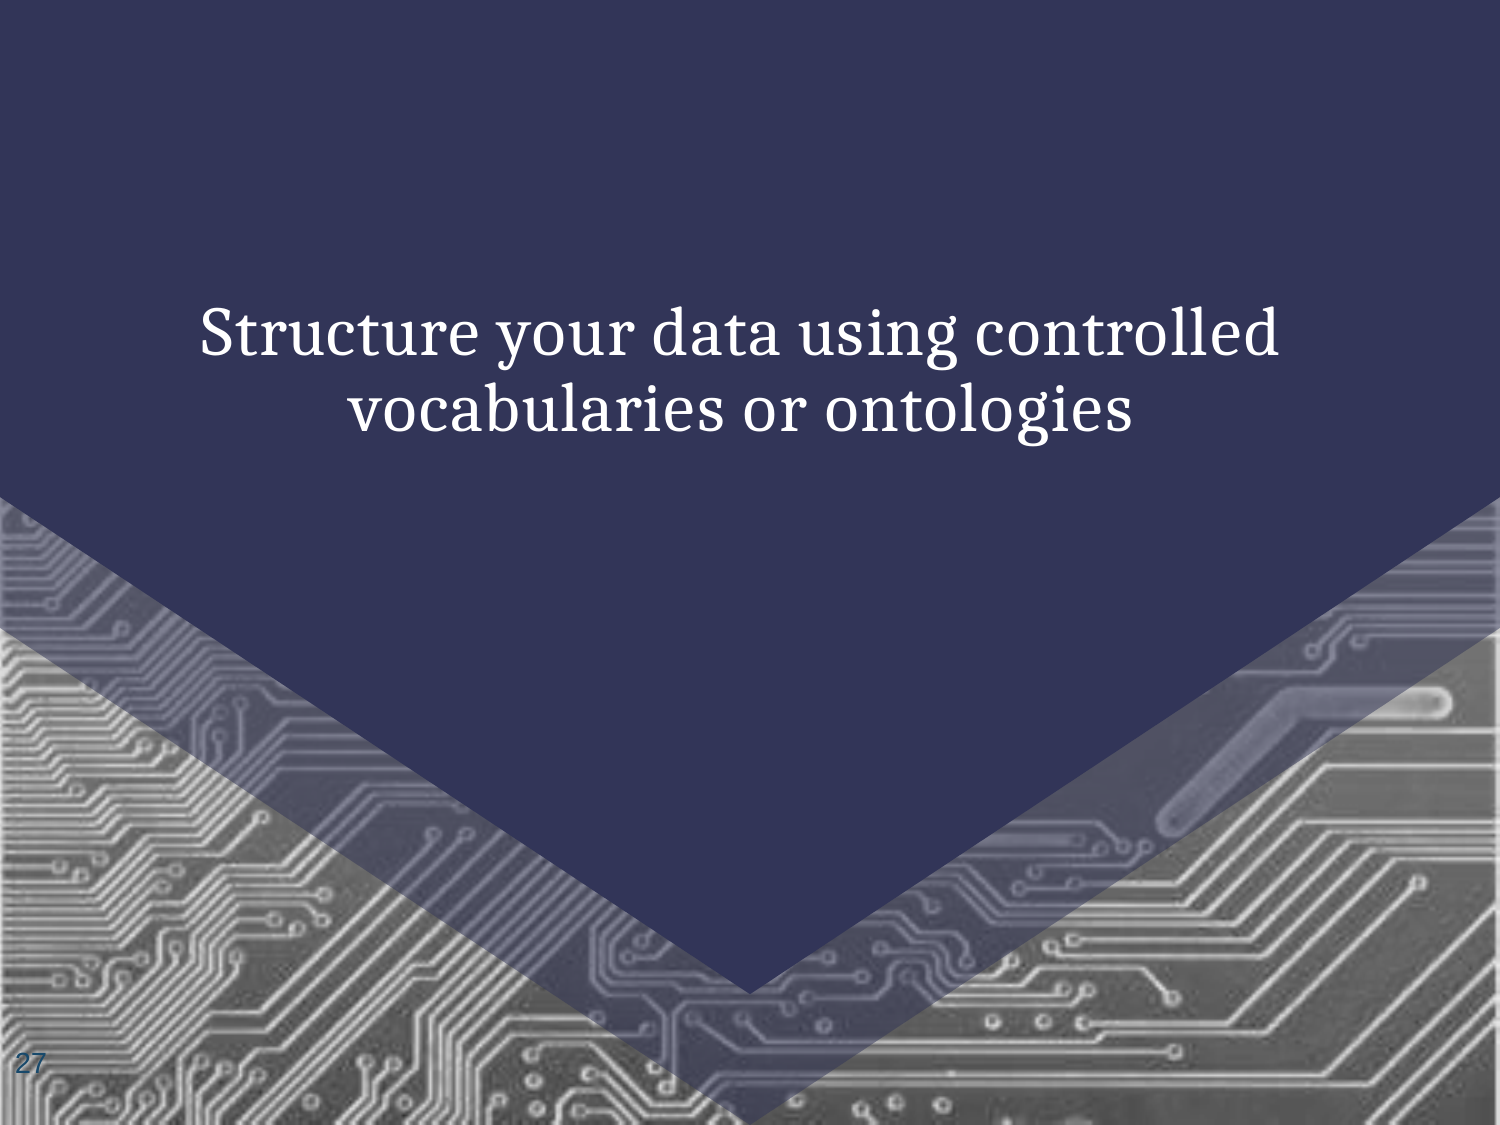

# Structure your data using controlled vocabularies or ontologies
27